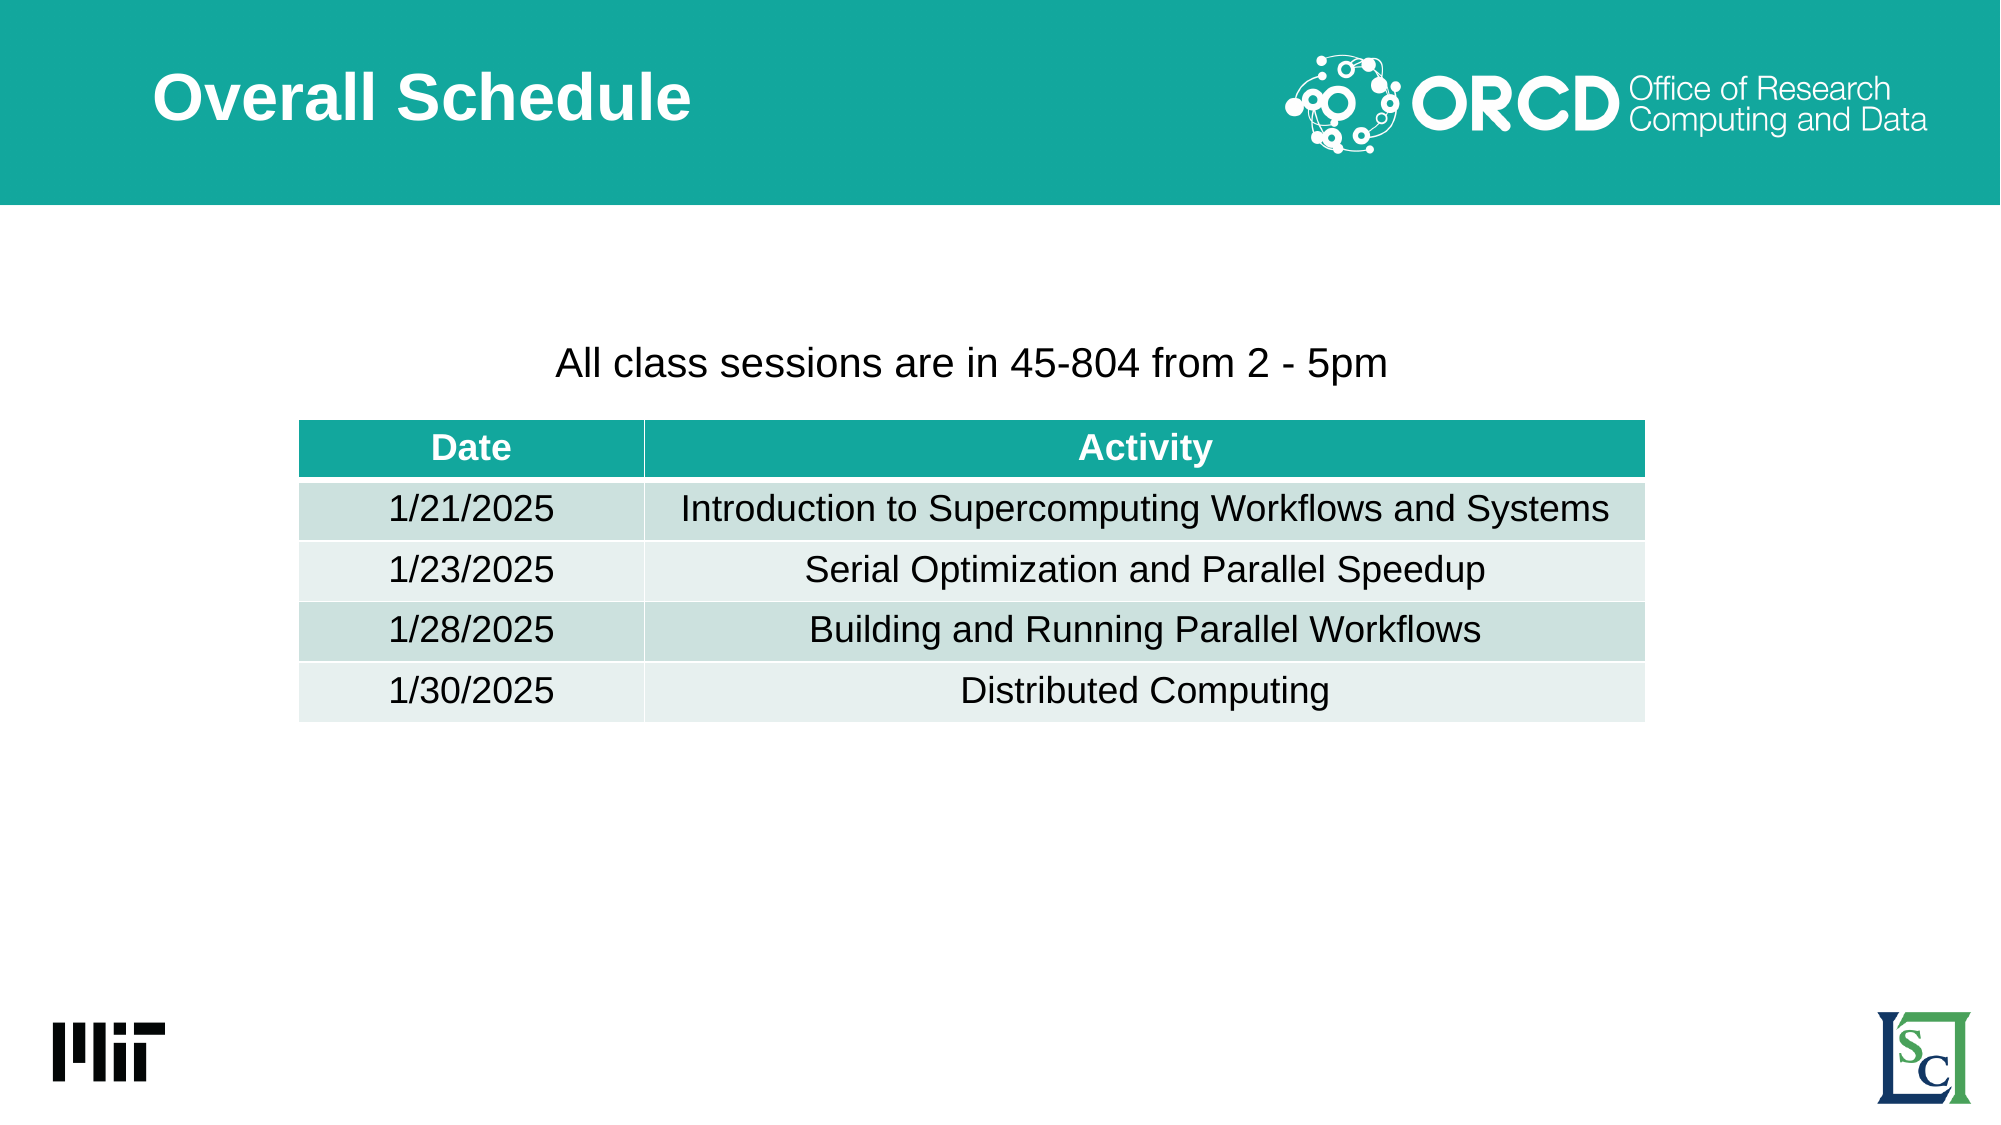

# Overall Schedule
All class sessions are in 45-804 from 2 - 5pm
| Date | Activity |
| --- | --- |
| 1/21/2025 | Introduction to Supercomputing Workflows and Systems |
| 1/23/2025 | Serial Optimization and Parallel Speedup |
| 1/28/2025 | Building and Running Parallel Workflows |
| 1/30/2025 | Distributed Computing |